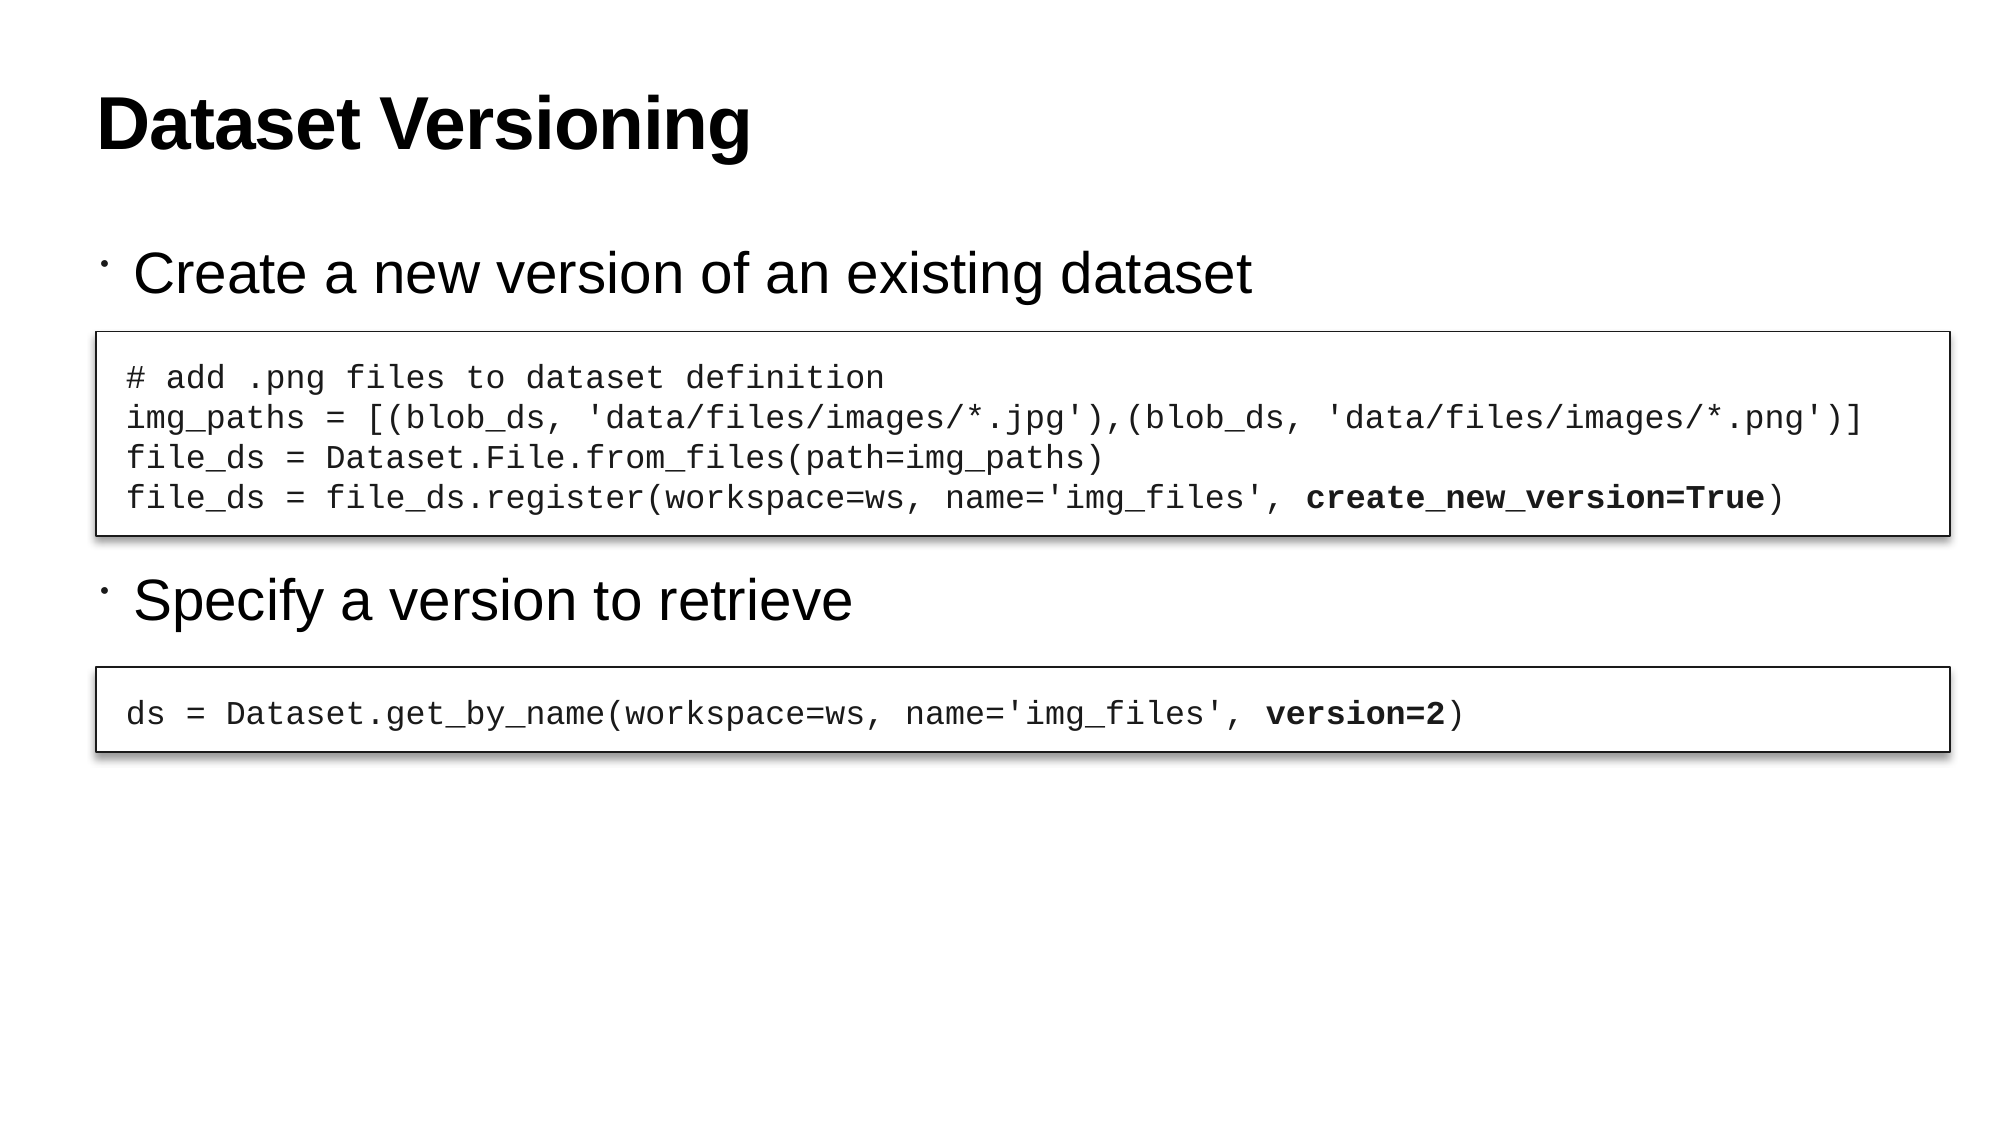

# Dataset Versioning
Create a new version of an existing dataset

Specify a version to retrieve
# add .png files to dataset definition
img_paths = [(blob_ds, 'data/files/images/*.jpg'),(blob_ds, 'data/files/images/*.png')]
file_ds = Dataset.File.from_files(path=img_paths)
file_ds = file_ds.register(workspace=ws, name='img_files', create_new_version=True)
ds = Dataset.get_by_name(workspace=ws, name='img_files', version=2)